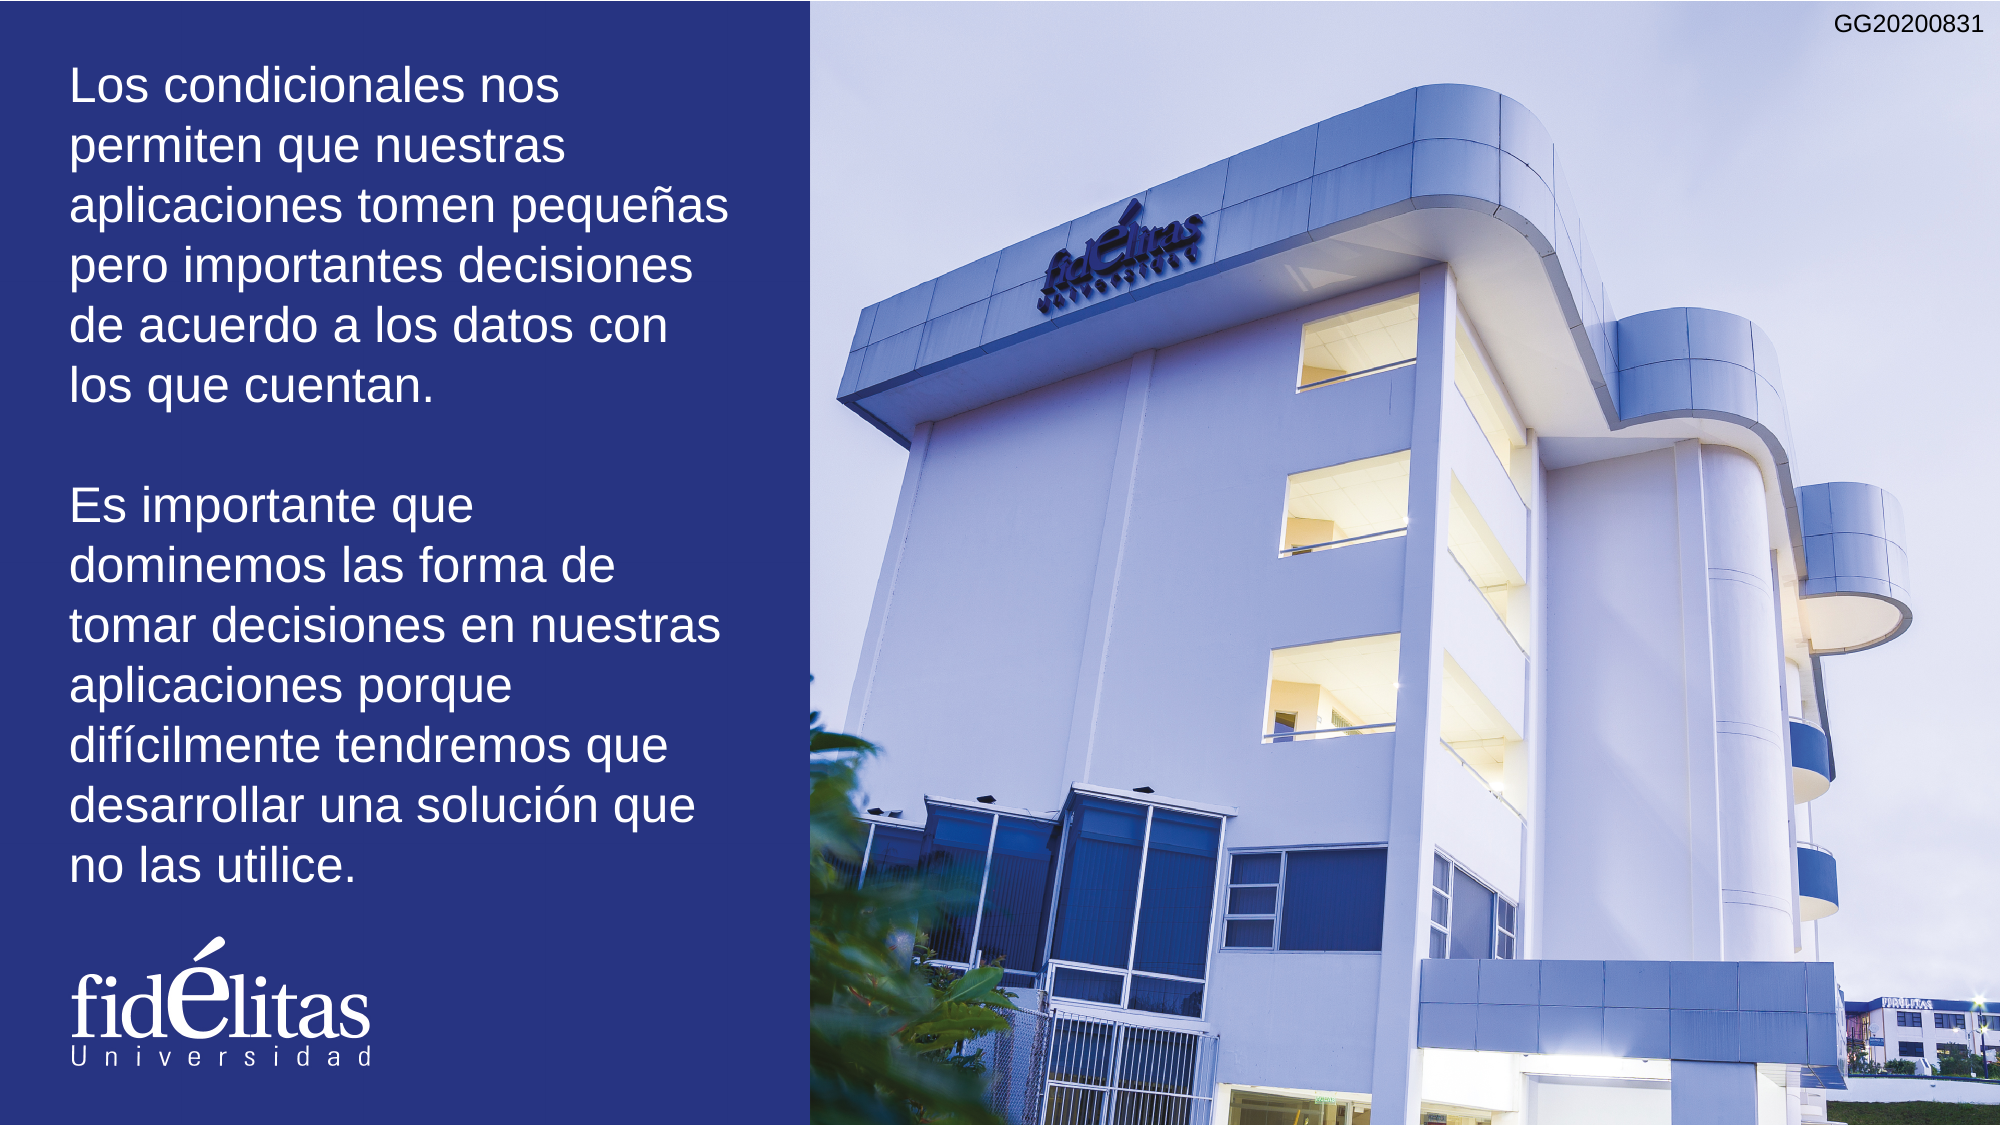

GG20200831
Los condicionales nos permiten que nuestras aplicaciones tomen pequeñas pero importantes decisiones de acuerdo a los datos con los que cuentan.

Es importante que dominemos las forma de tomar decisiones en nuestras aplicaciones porque difícilmente tendremos que desarrollar una solución que no las utilice.